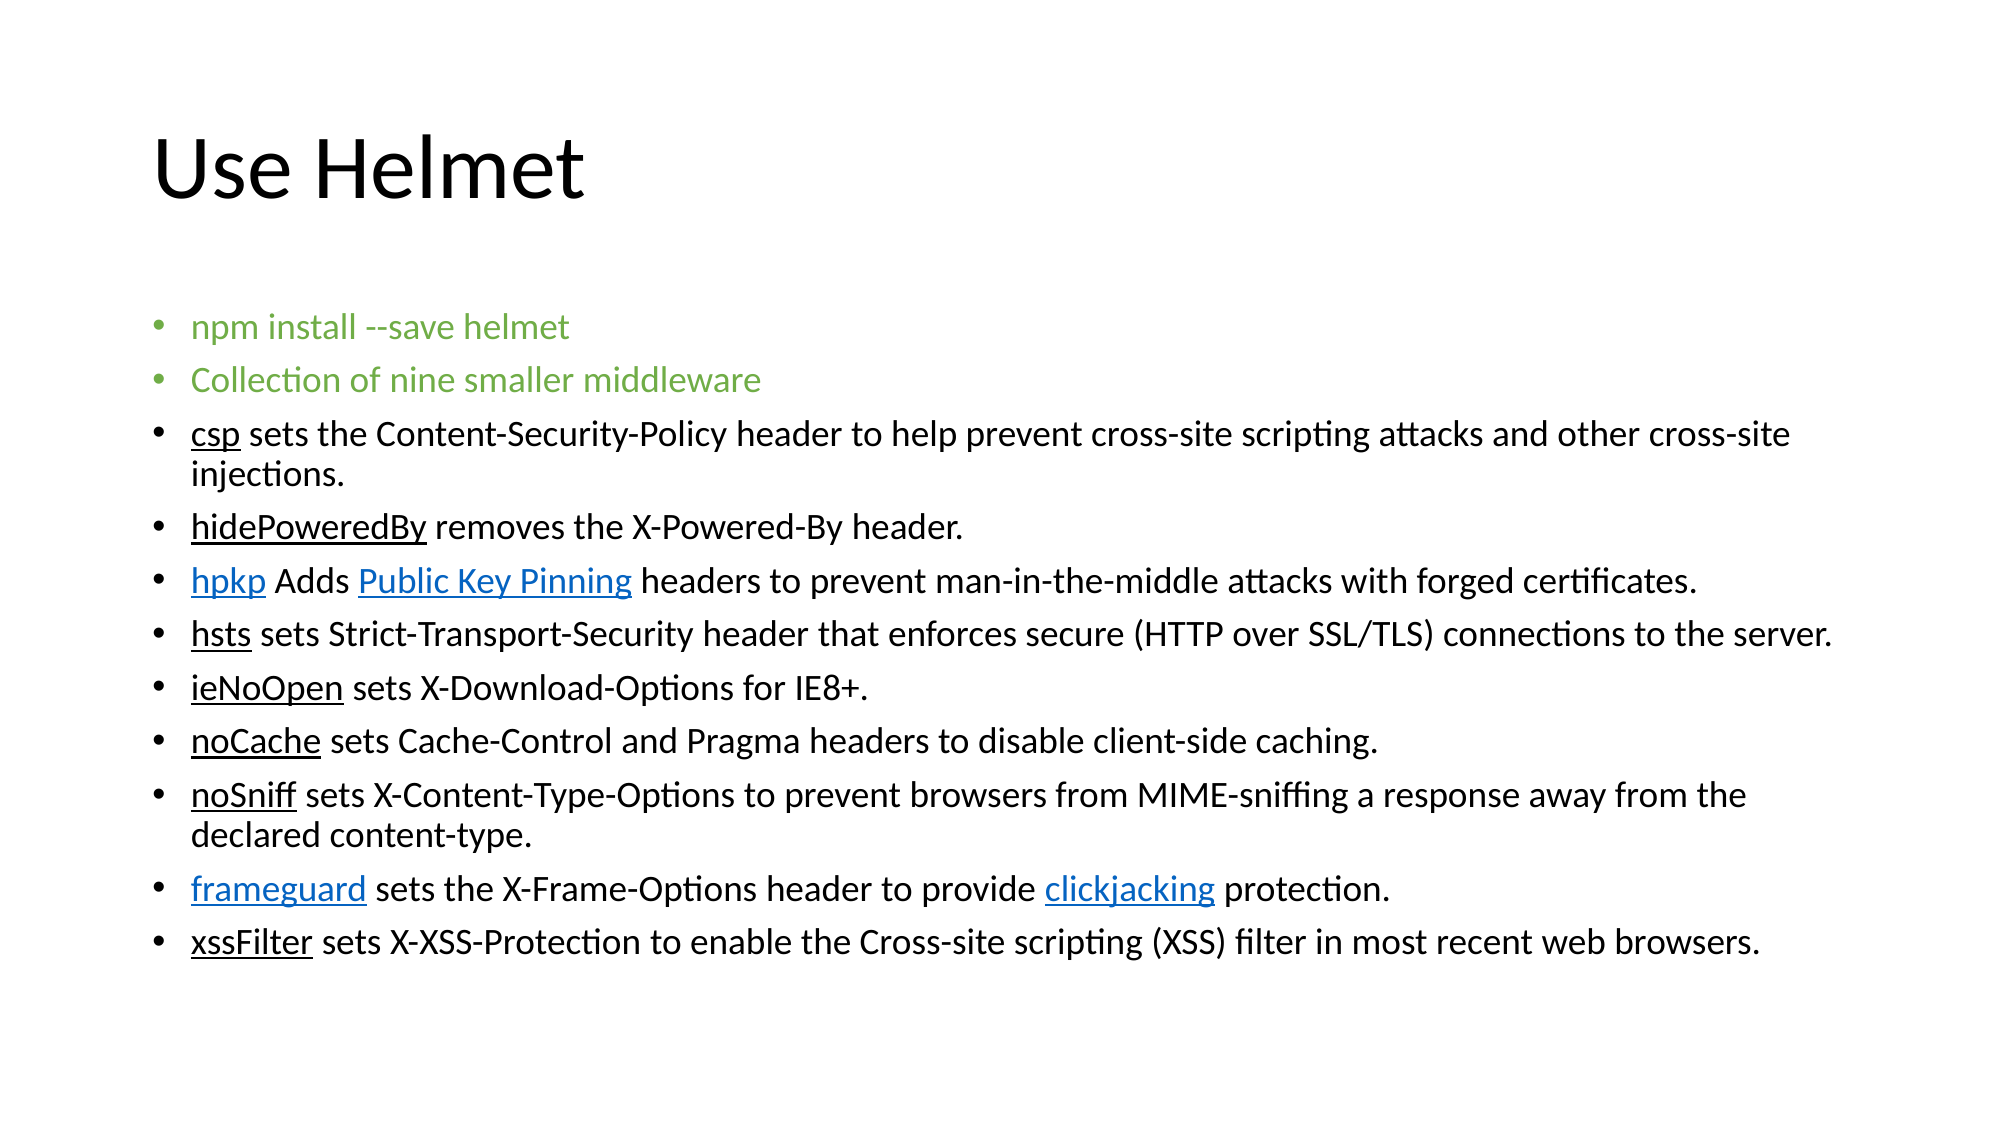

# Use Helmet
npm install --save helmet
Collection of nine smaller middleware
csp sets the Content-Security-Policy header to help prevent cross-site scripting attacks and other cross-site injections.
hidePoweredBy removes the X-Powered-By header.
hpkp Adds Public Key Pinning headers to prevent man-in-the-middle attacks with forged certificates.
hsts sets Strict-Transport-Security header that enforces secure (HTTP over SSL/TLS) connections to the server.
ieNoOpen sets X-Download-Options for IE8+.
noCache sets Cache-Control and Pragma headers to disable client-side caching.
noSniff sets X-Content-Type-Options to prevent browsers from MIME-sniffing a response away from the declared content-type.
frameguard sets the X-Frame-Options header to provide clickjacking protection.
xssFilter sets X-XSS-Protection to enable the Cross-site scripting (XSS) filter in most recent web browsers.